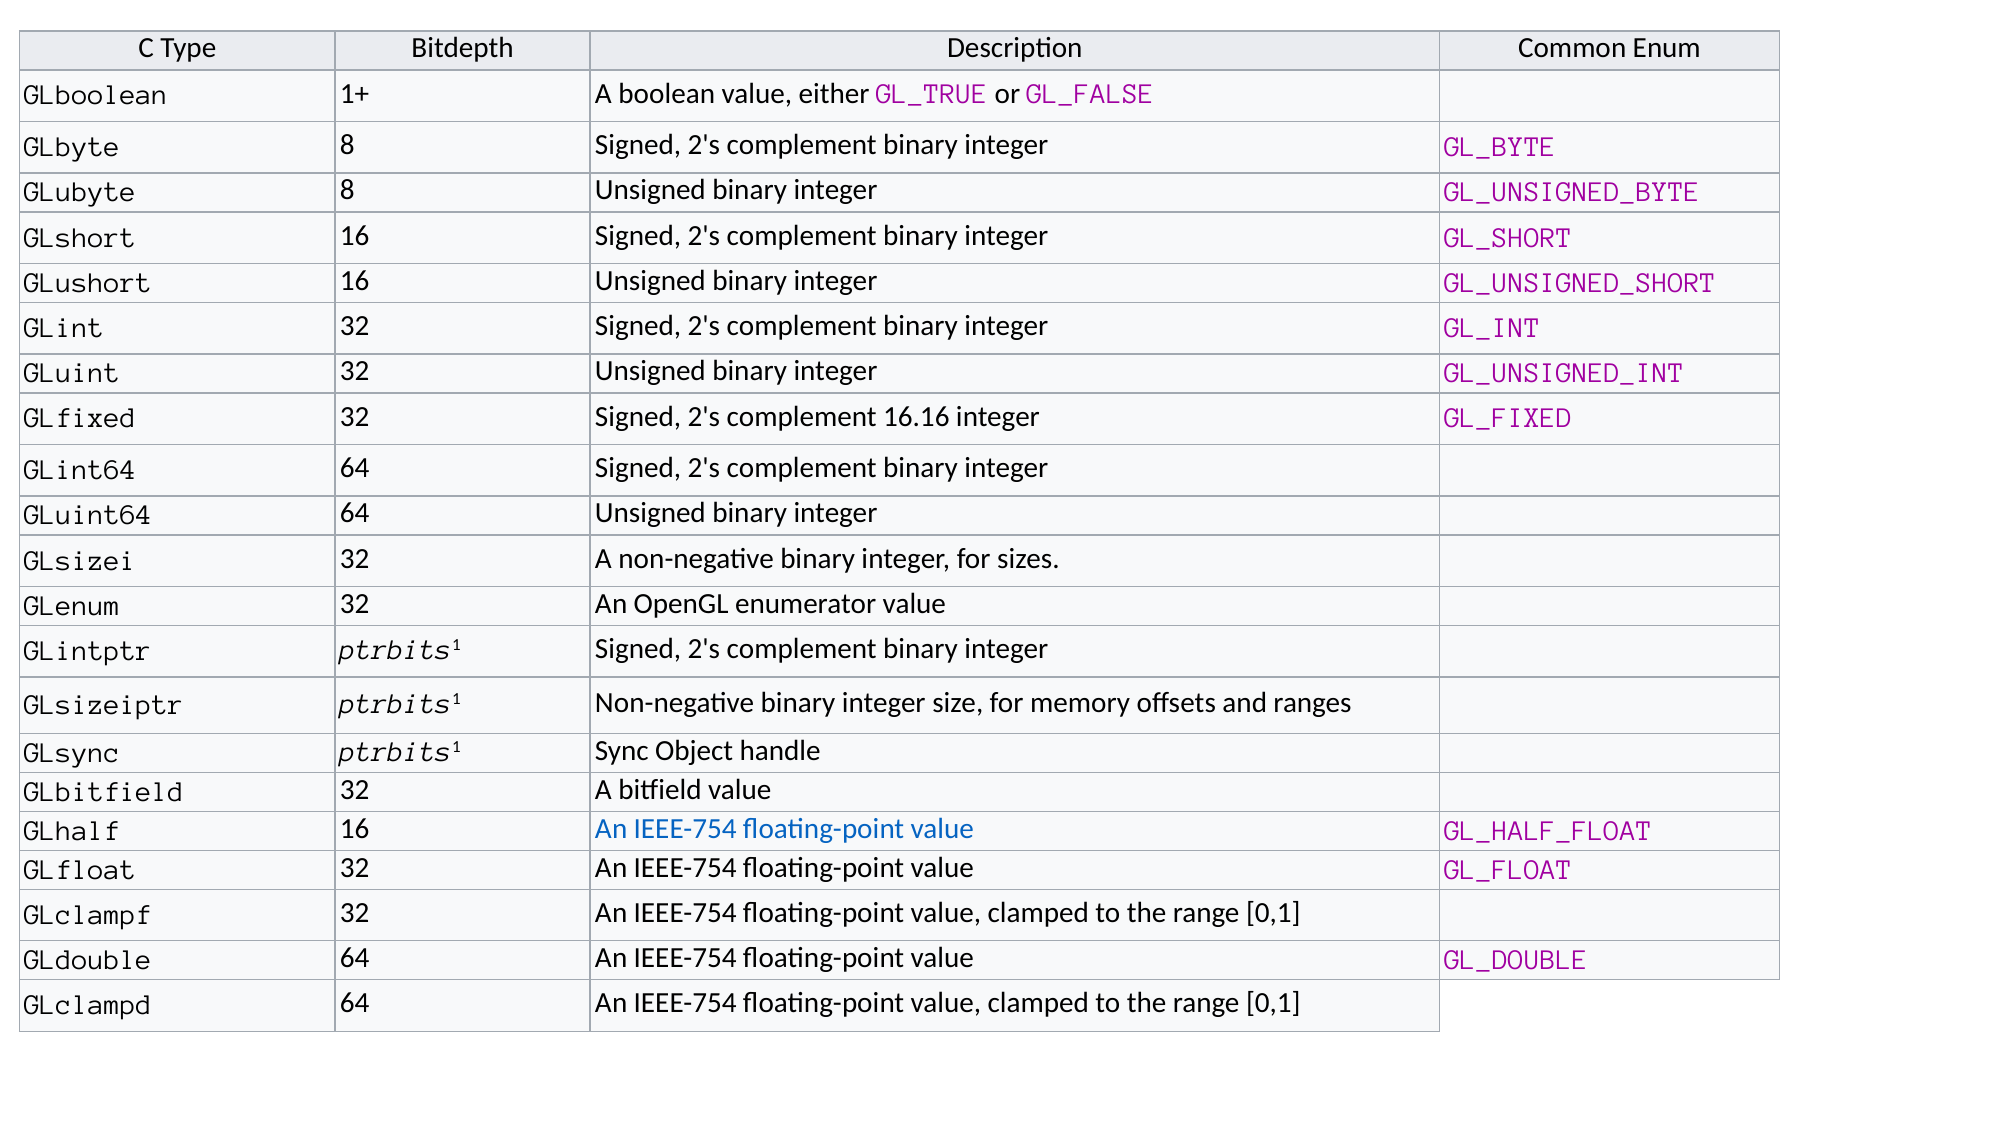

| C Type | Bitdepth | Description | Common Enum |
| --- | --- | --- | --- |
| GLboolean | 1+ | A boolean value, either GL\_TRUE or GL\_FALSE |  |
| GLbyte | 8 | Signed, 2's complement binary integer | GL\_BYTE |
| GLubyte | 8 | Unsigned binary integer | GL\_UNSIGNED\_BYTE |
| GLshort | 16 | Signed, 2's complement binary integer | GL\_SHORT |
| GLushort | 16 | Unsigned binary integer | GL\_UNSIGNED\_SHORT |
| GLint | 32 | Signed, 2's complement binary integer | GL\_INT |
| GLuint | 32 | Unsigned binary integer | GL\_UNSIGNED\_INT |
| GLfixed | 32 | Signed, 2's complement 16.16 integer | GL\_FIXED |
| GLint64 | 64 | Signed, 2's complement binary integer |  |
| GLuint64 | 64 | Unsigned binary integer |  |
| GLsizei | 32 | A non-negative binary integer, for sizes. |  |
| GLenum | 32 | An OpenGL enumerator value |  |
| GLintptr | ptrbits​1 | Signed, 2's complement binary integer |  |
| GLsizeiptr | ptrbits​1 | Non-negative binary integer size, for memory offsets and ranges |  |
| GLsync | ptrbits​1 | Sync Object handle |  |
| GLbitfield | 32 | A bitfield value |  |
| GLhalf | 16 | An IEEE-754 floating-point value | GL\_HALF\_FLOAT |
| GLfloat | 32 | An IEEE-754 floating-point value | GL\_FLOAT |
| GLclampf | 32 | An IEEE-754 floating-point value, clamped to the range [0,1] |  |
| GLdouble | 64 | An IEEE-754 floating-point value | GL\_DOUBLE |
| GLclampd | 64 | An IEEE-754 floating-point value, clamped to the range [0,1] |  |